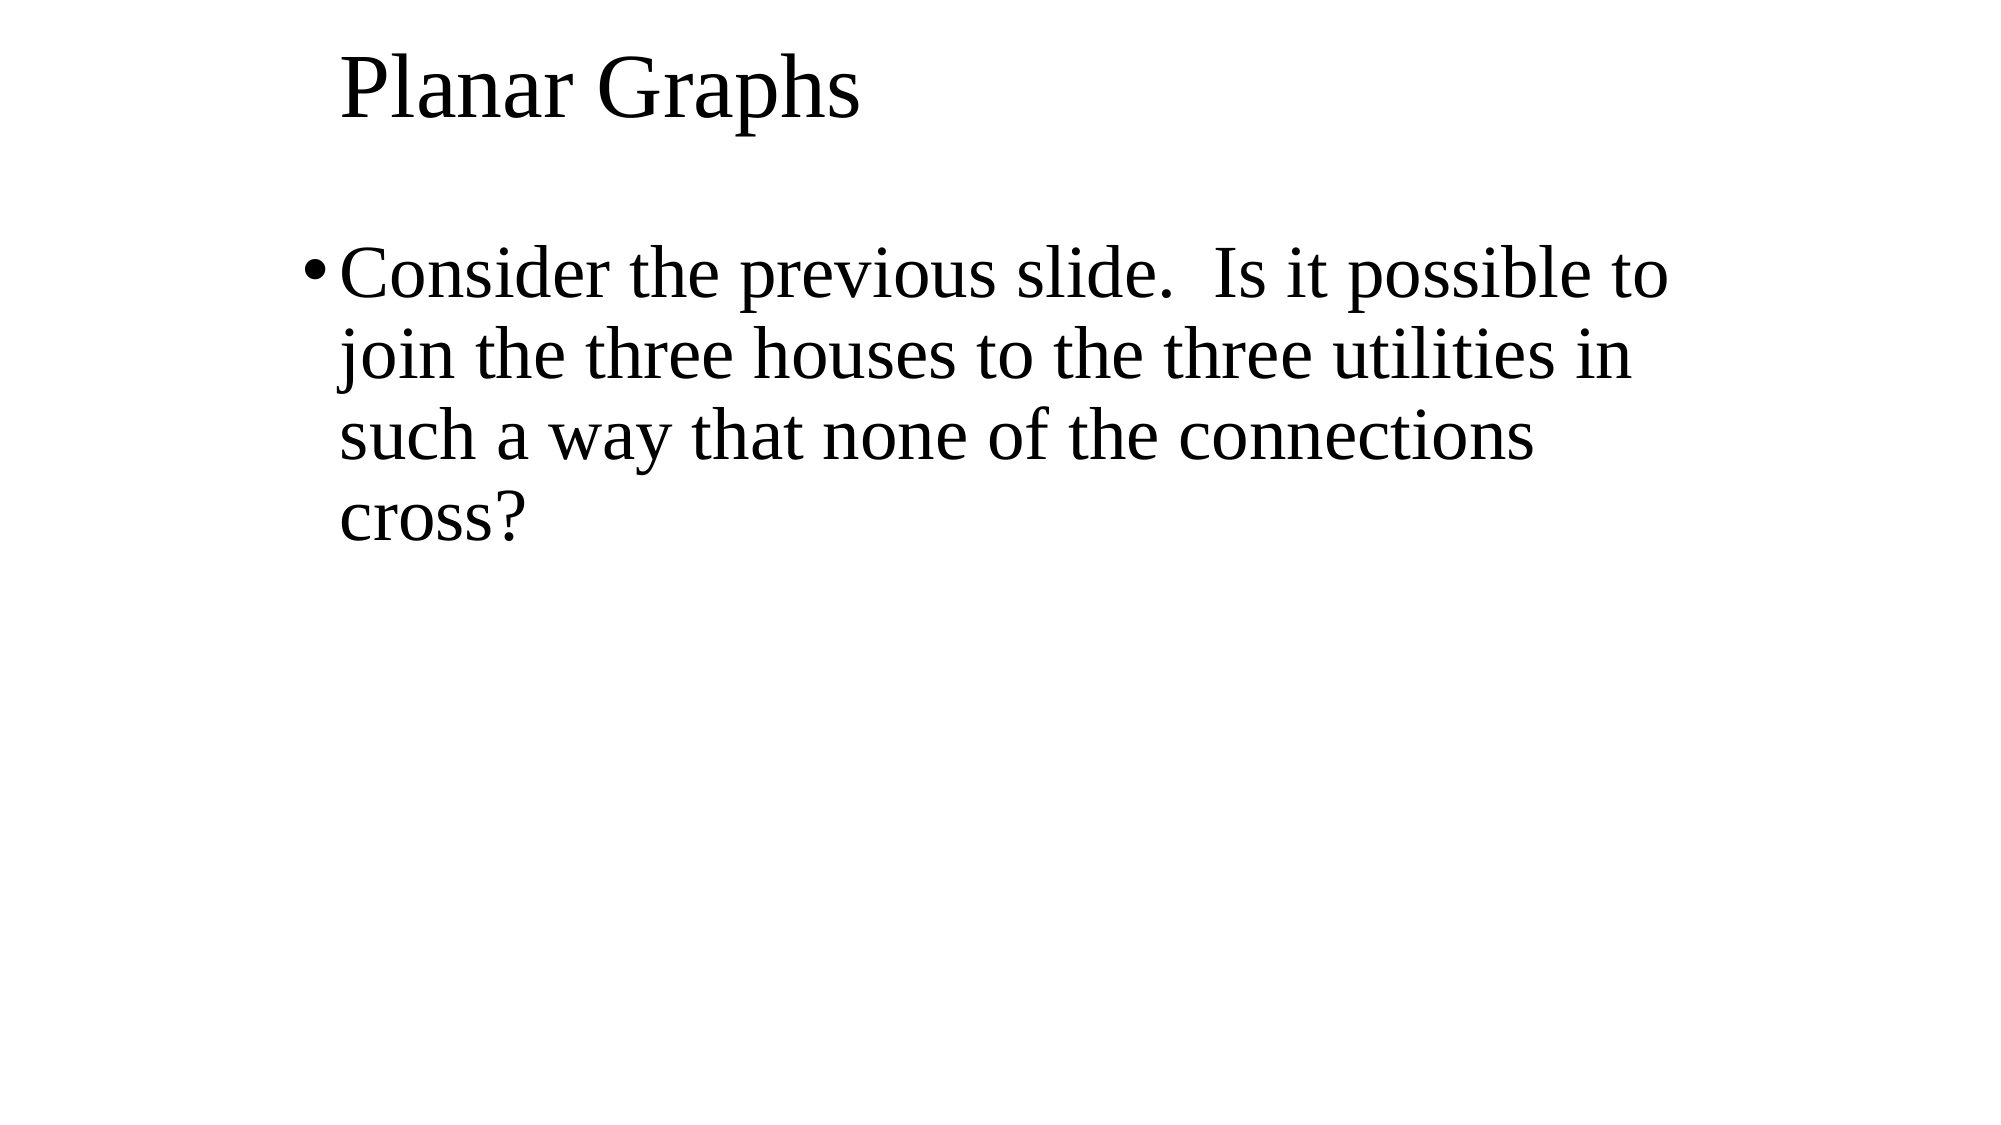

# Planar Graphs
Consider the previous slide.  Is it possible to join the three houses to the three utilities in such a way that none of the connections cross?